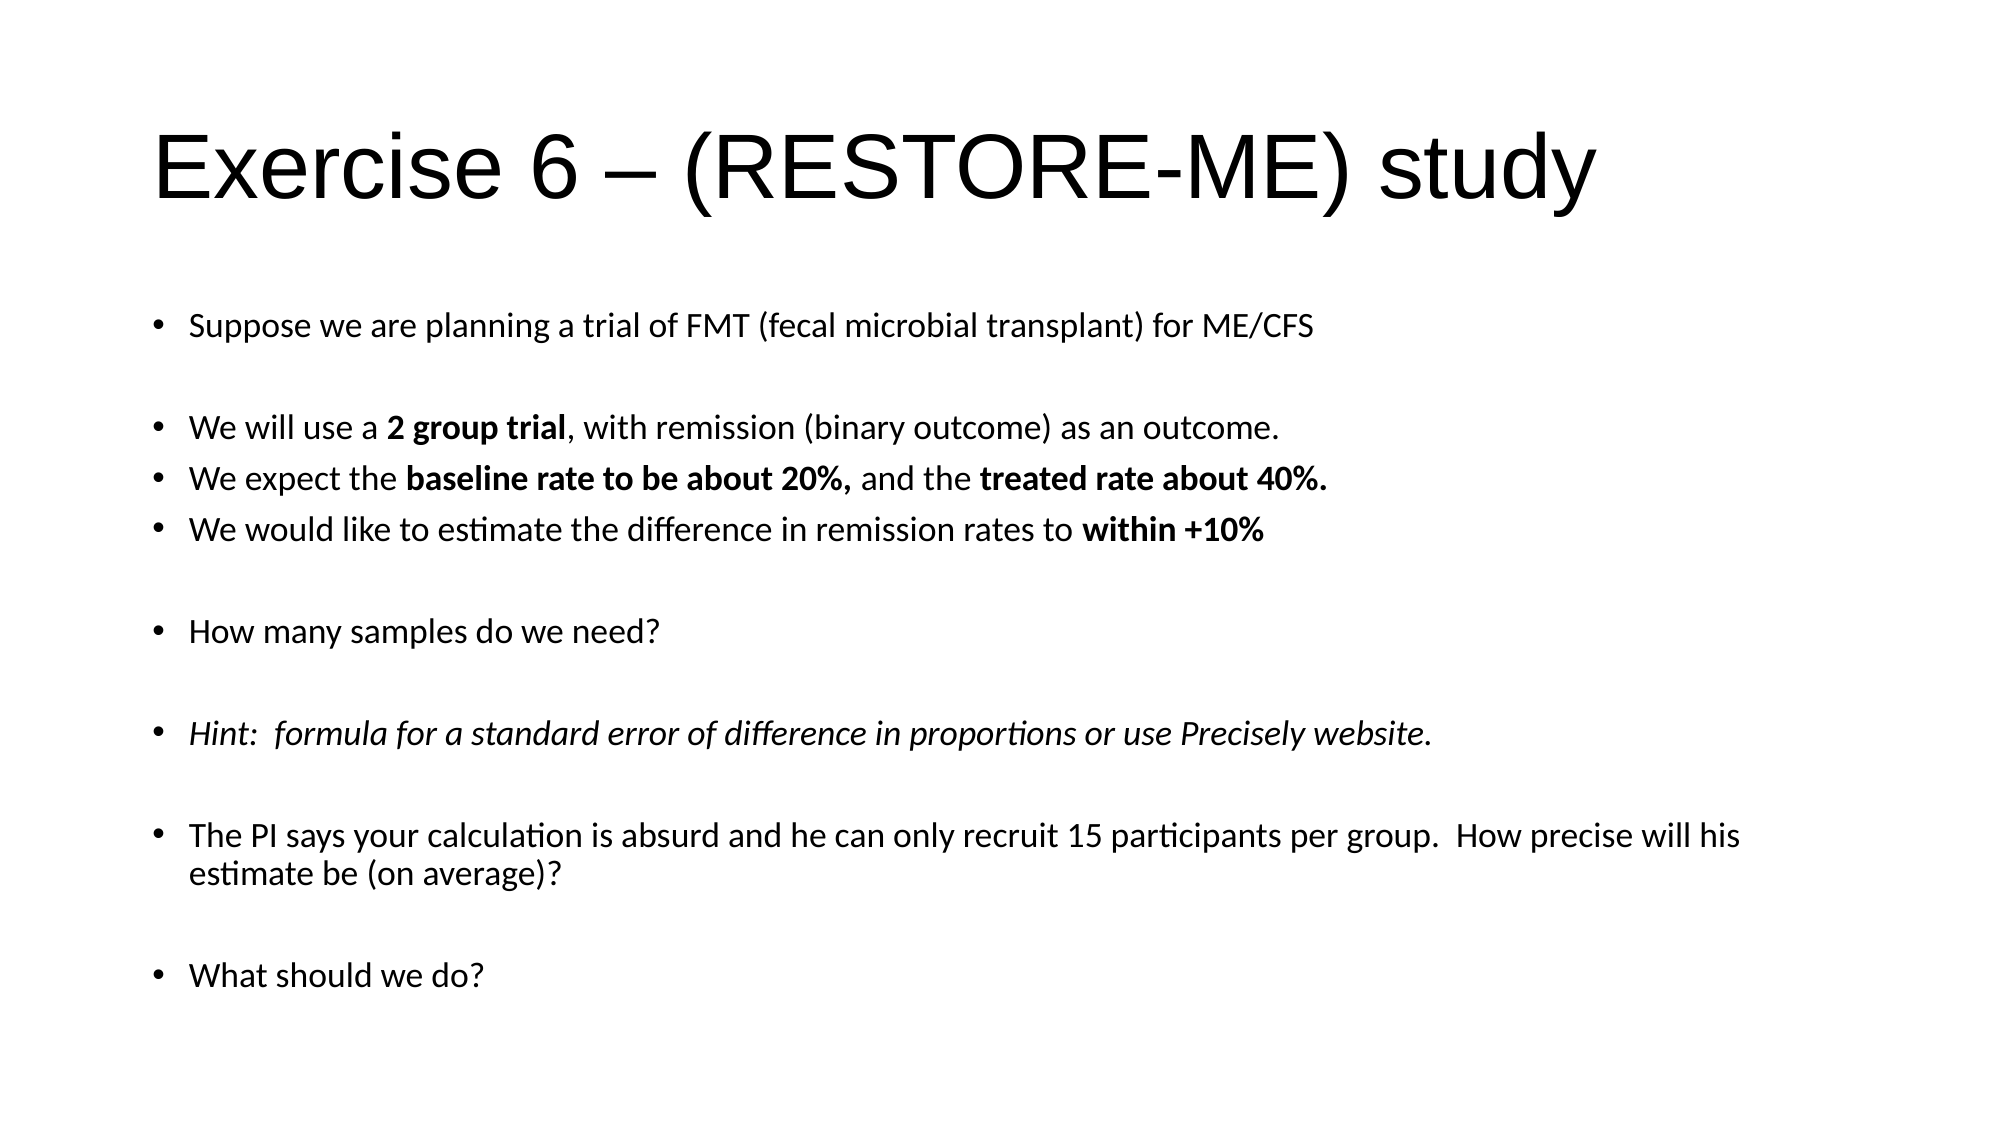

# Exercise 6 – (RESTORE-ME) study
Suppose we are planning a trial of FMT (fecal microbial transplant) for ME/CFS

We will use a 2 group trial, with remission (binary outcome) as an outcome.
We expect the baseline rate to be about 20%, and the treated rate about 40%.
We would like to estimate the difference in remission rates to within +10%

How many samples do we need?

Hint:  formula for a standard error of difference in proportions or use Precisely website.

The PI says your calculation is absurd and he can only recruit 15 participants per group.  How precise will his estimate be (on average)?

What should we do?